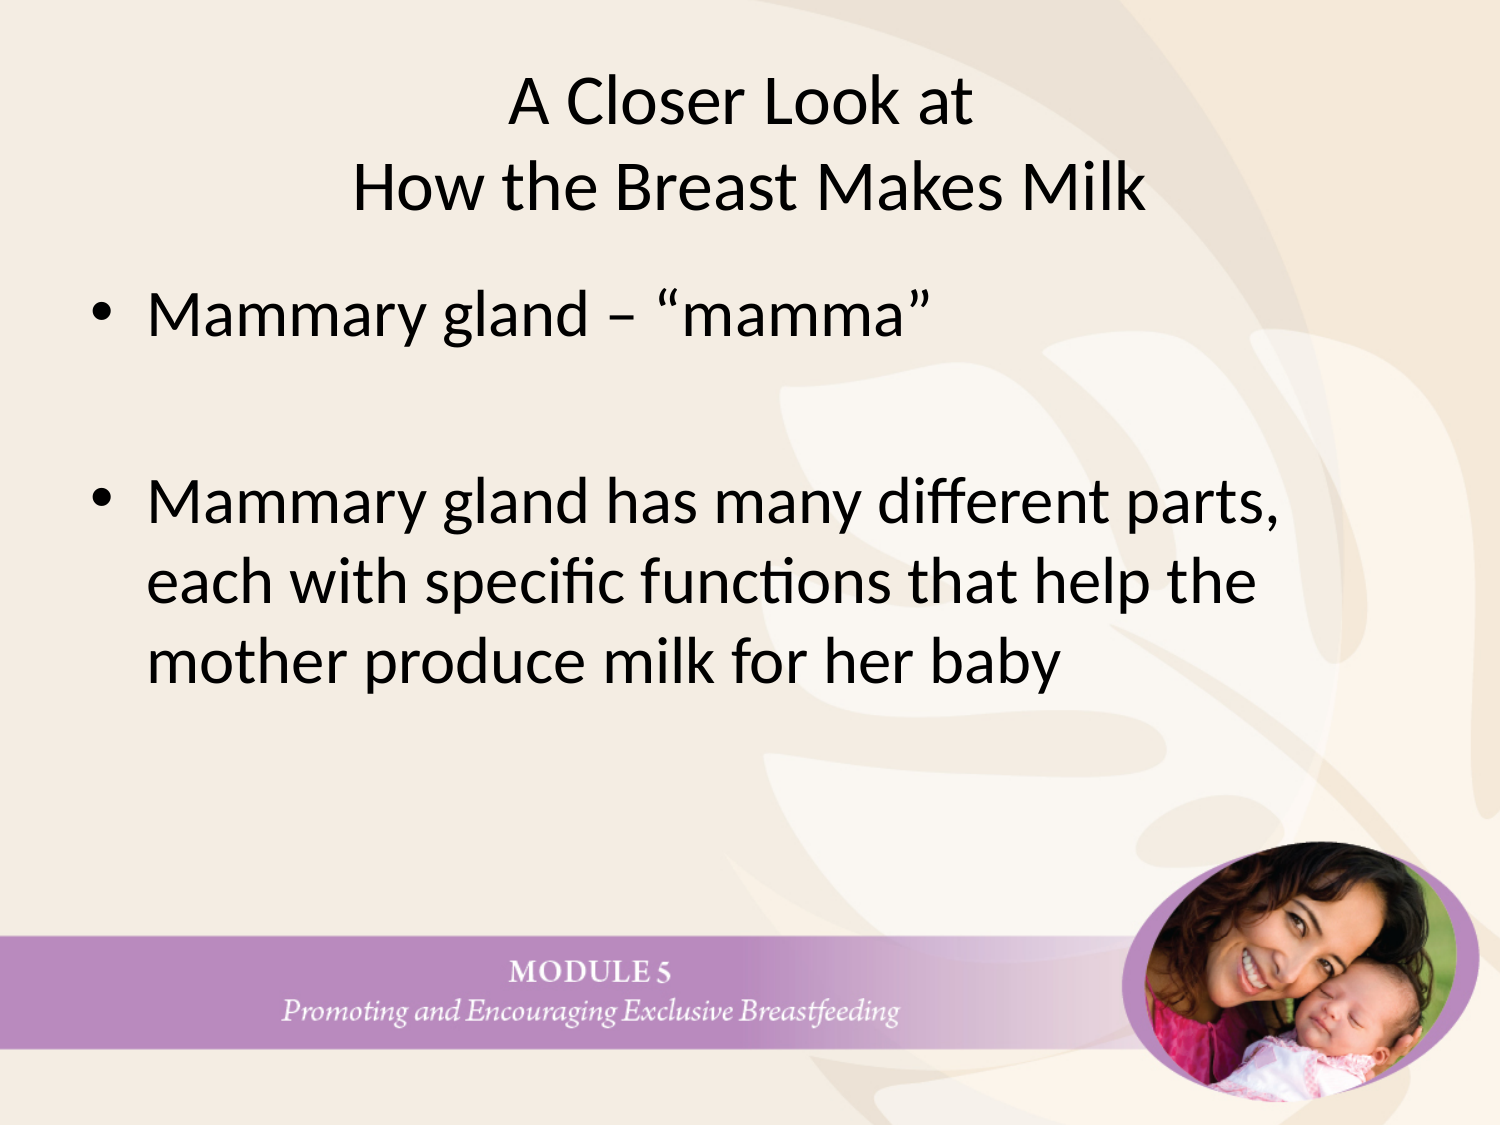

# A Closer Look at How the Breast Makes Milk
Mammary gland – “mamma”

Mammary gland has many different parts, each with specific functions that help the mother produce milk for her baby